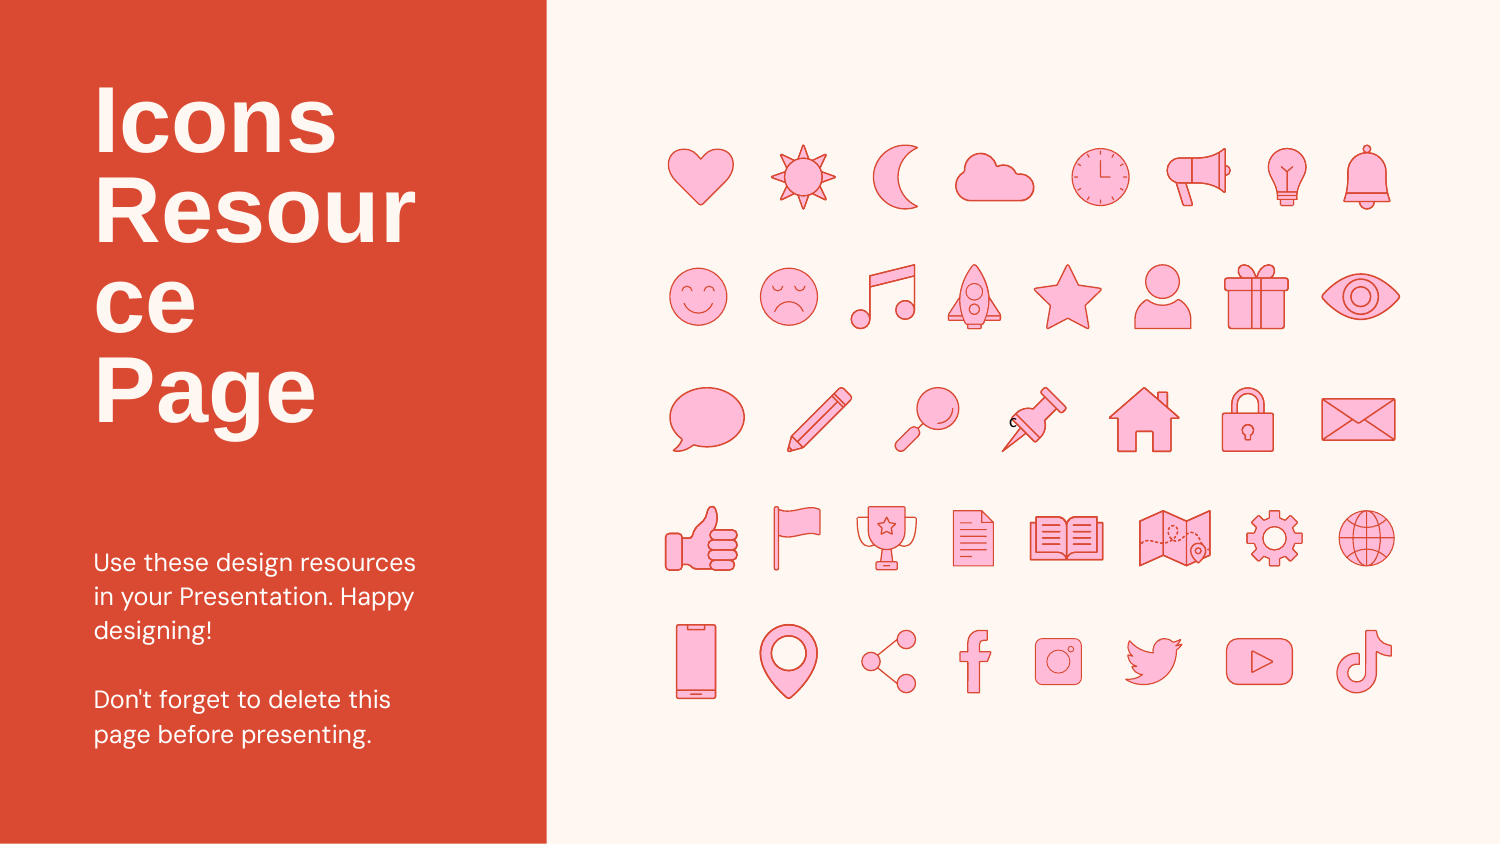

Icons
Resource
Page

c

Use these design resources
in your Presentation. Happy designing!

Don't forget to delete this page before presenting.